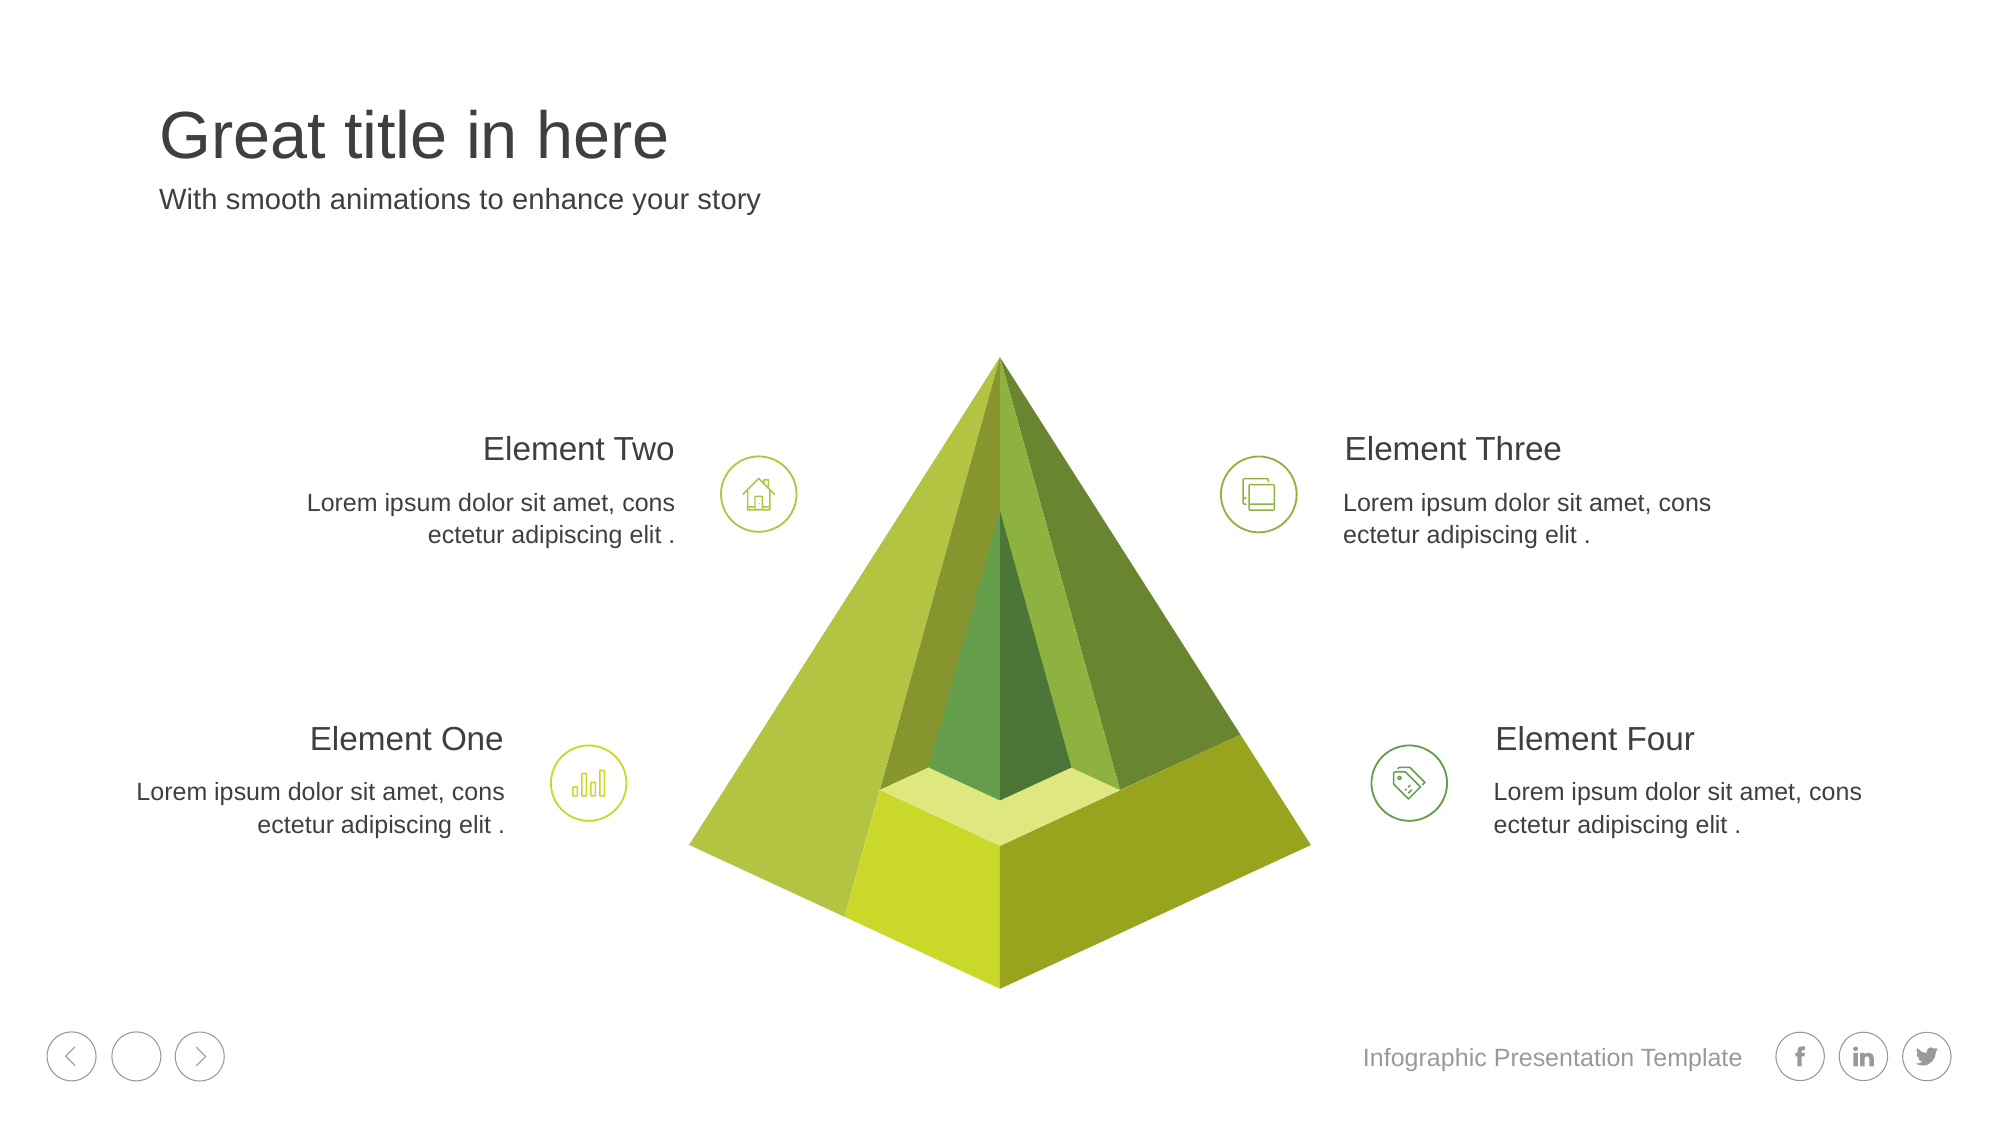

Great title in here
With smooth animations to enhance your story

Element Two
Lorem ipsum dolor sit amet, cons ectetur adipiscing elit .

Element Three
Lorem ipsum dolor sit amet, cons ectetur adipiscing elit .

Element One
Lorem ipsum dolor sit amet, cons ectetur adipiscing elit .

Element Four
Lorem ipsum dolor sit amet, cons ectetur adipiscing elit .